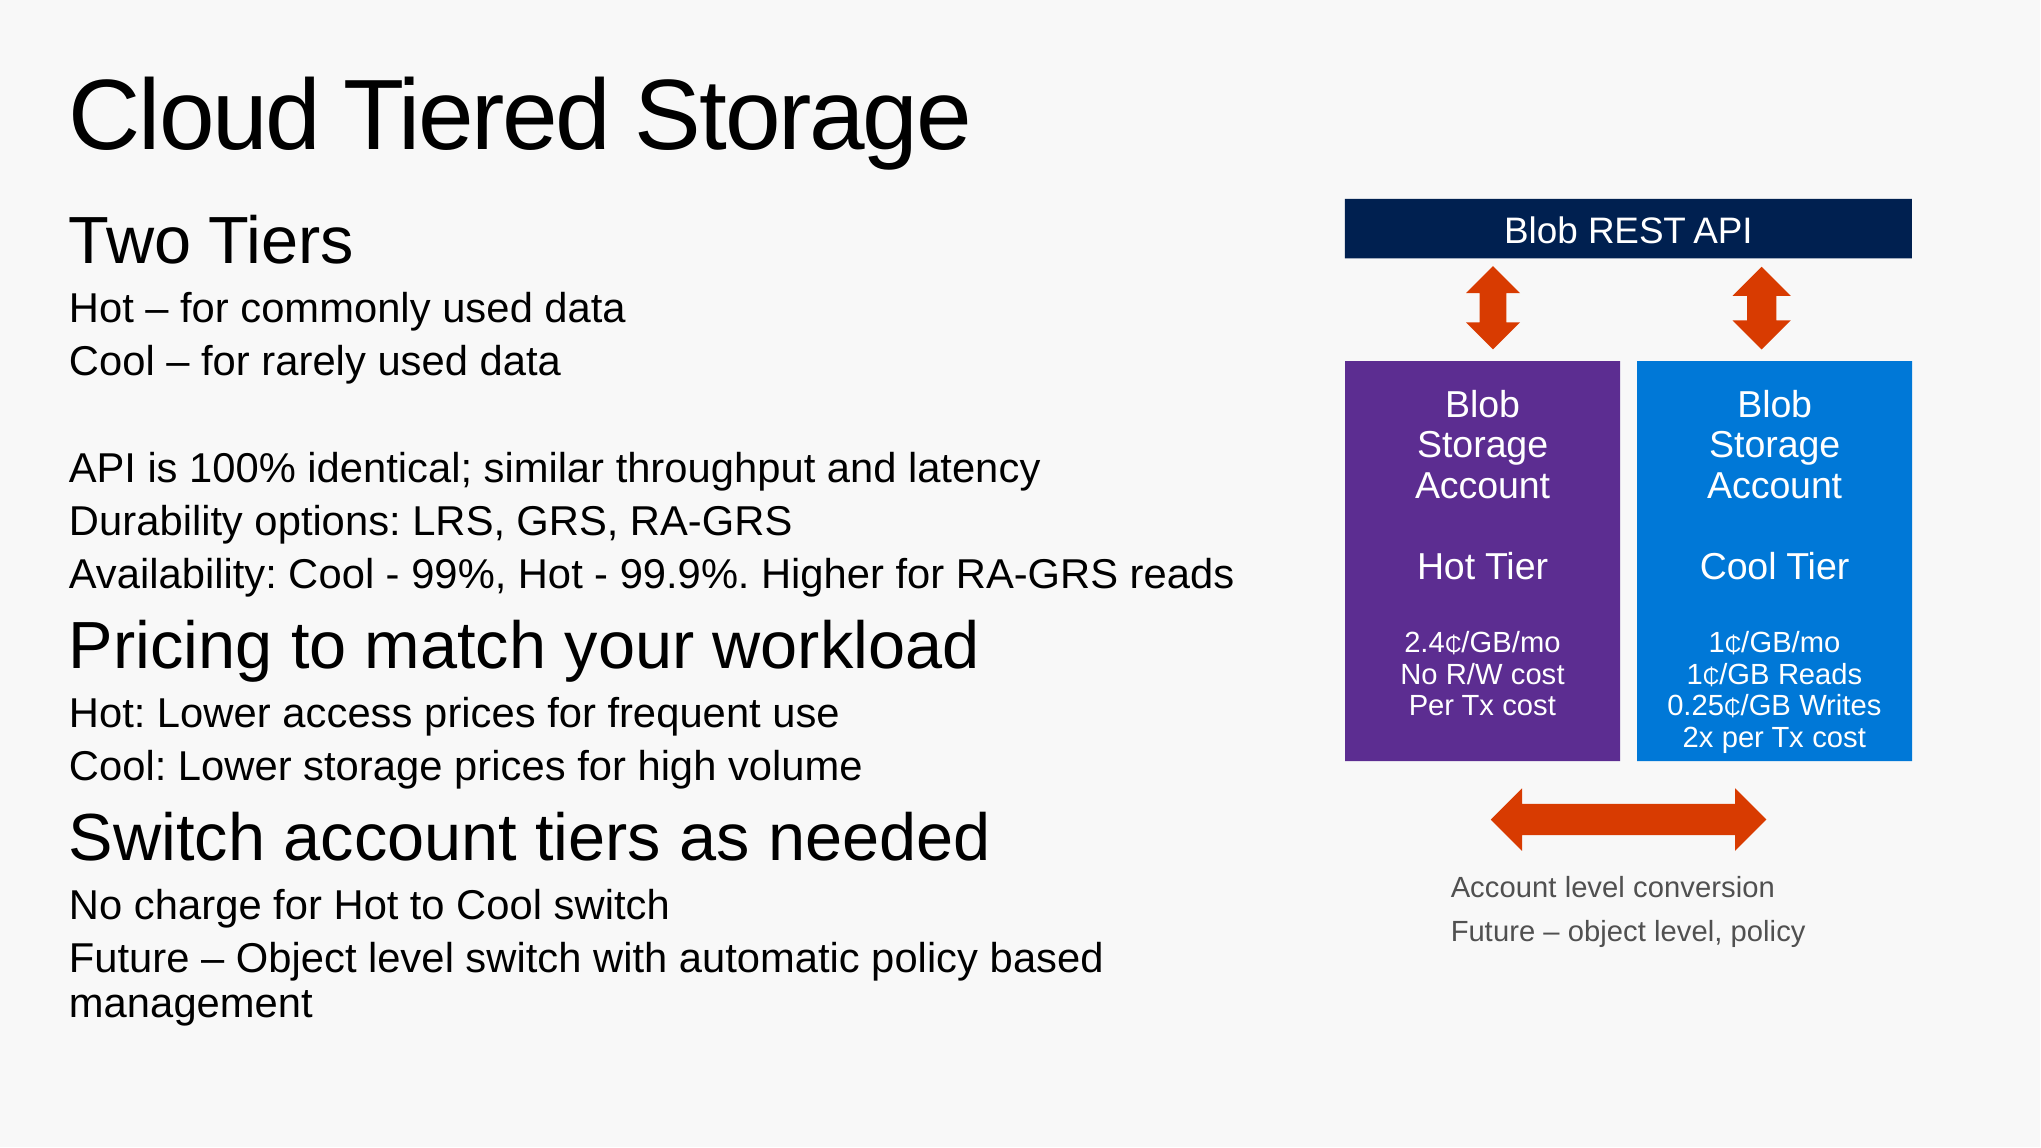

# Cloud Tiered Storage
Two Tiers
Hot – for commonly used data
Cool – for rarely used data

API is 100% identical; similar throughput and latency
Durability options: LRS, GRS, RA-GRS
Availability: Cool - 99%, Hot - 99.9%. Higher for RA-GRS reads
Pricing to match your workload
Hot: Lower access prices for frequent use
Cool: Lower storage prices for high volume
Switch account tiers as needed
No charge for Hot to Cool switch
Future – Object level switch with automatic policy based management
Blob REST API

Blob Storage Account

Hot Tier

2.4₵/GB/mo
No R/W cost
Per Tx cost
Blob Storage Account

Cool Tier

1₵/GB/mo
1₵/GB Reads
0.25₵/GB Writes
2x per Tx cost

Account level conversion
Future – object level, policy